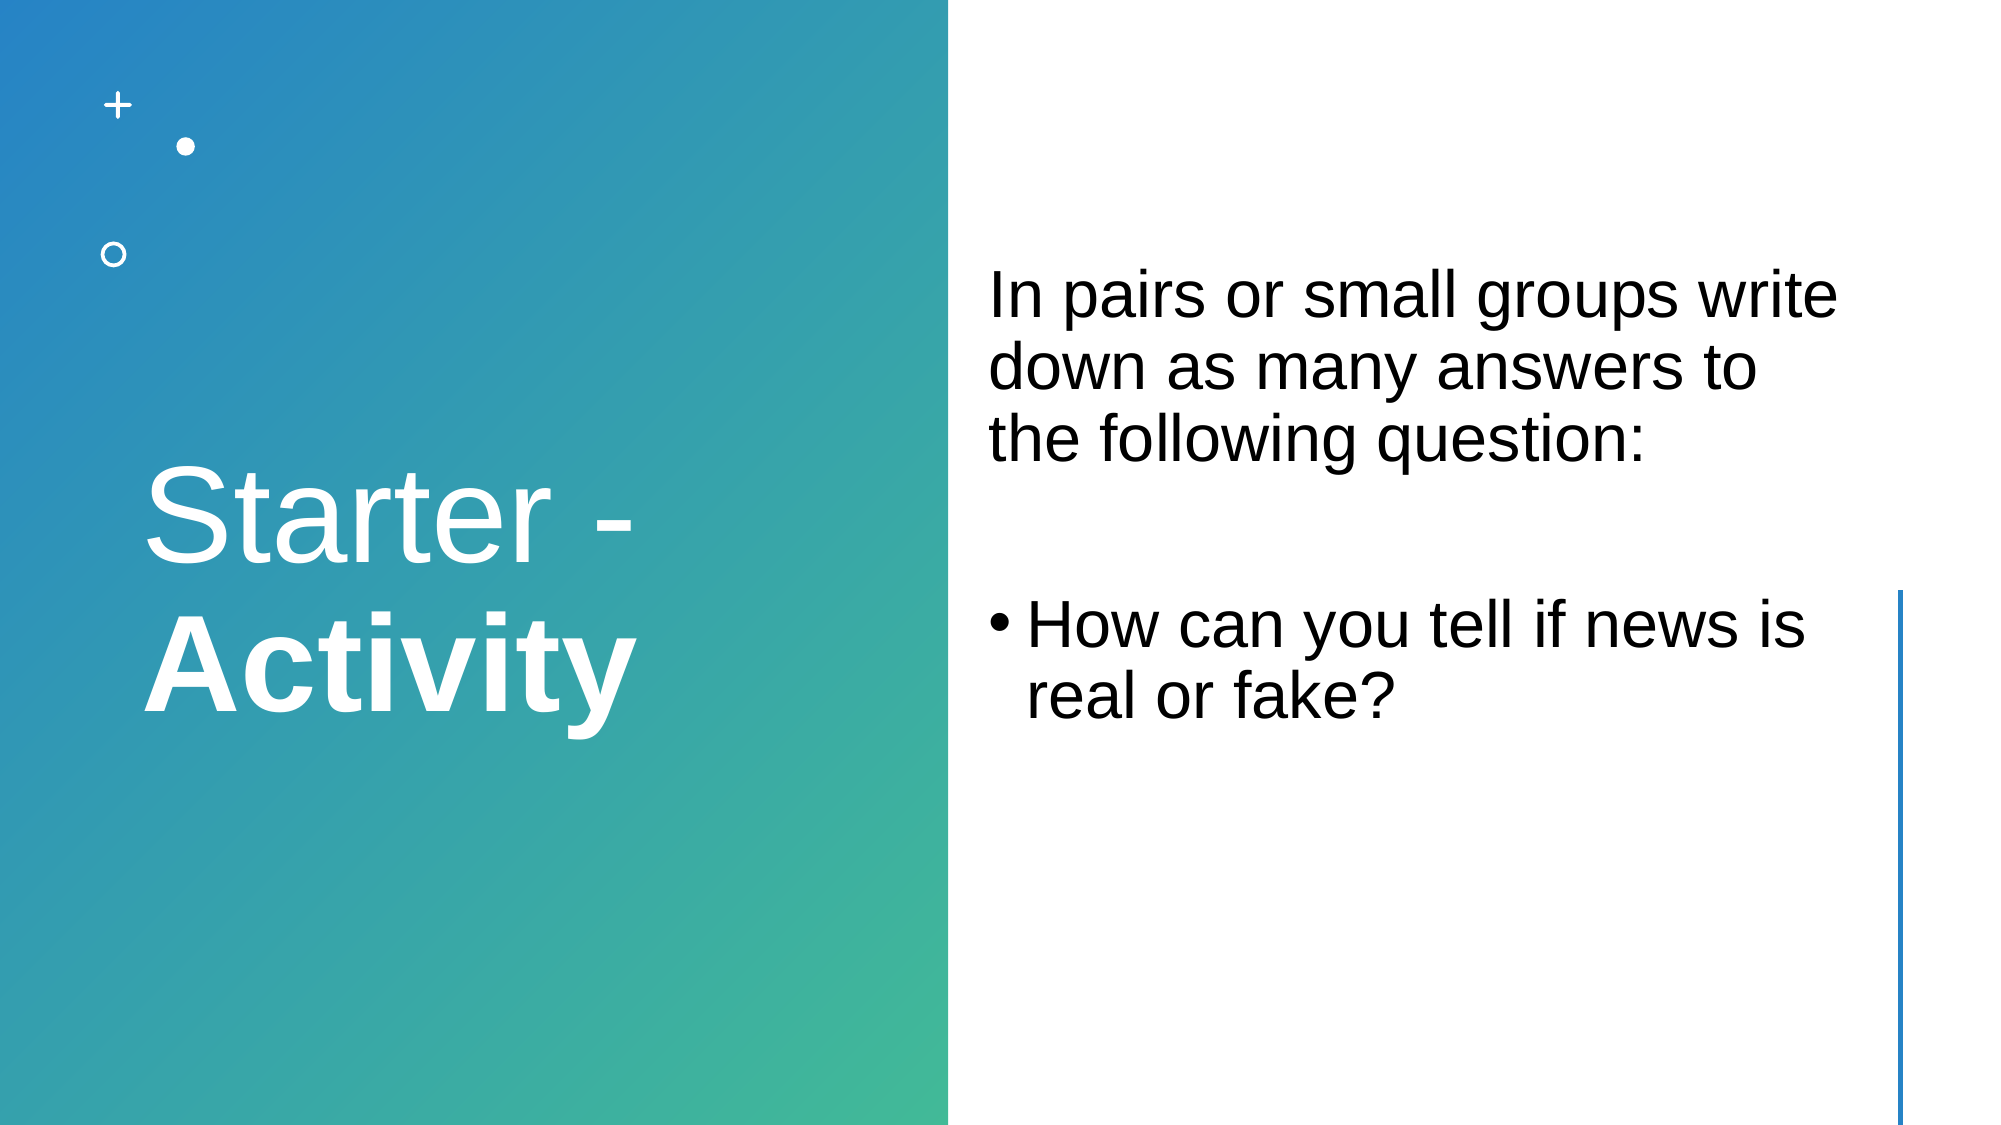

# Starter - Activity

In pairs or small groups write down as many answers to the following question:

How can you tell if news is real or fake?